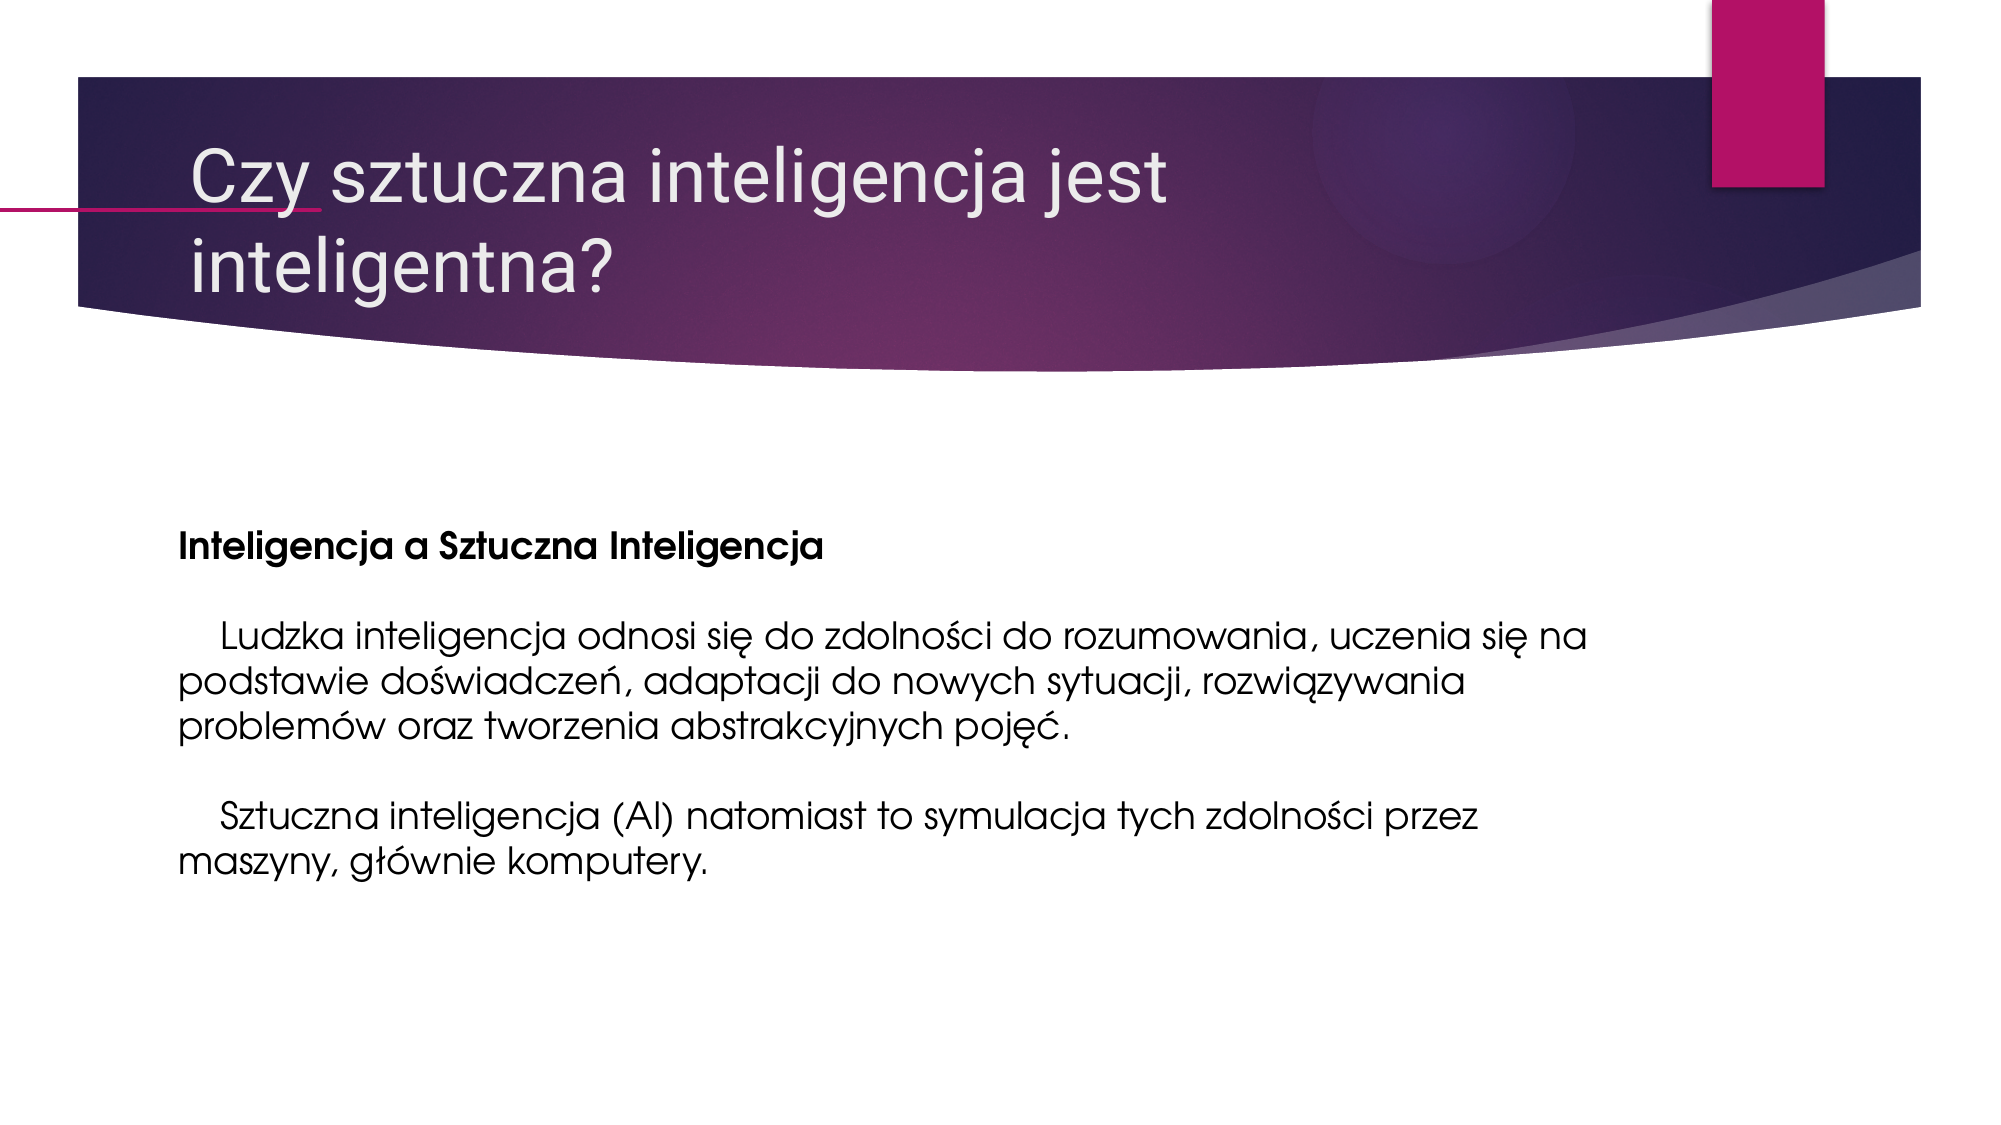

# Czy sztuczna inteligencja jest inteligentna?
Inteligencja a Sztuczna Inteligencja

    Ludzka inteligencja odnosi się do zdolności do rozumowania, uczenia się na podstawie doświadczeń, adaptacji do nowych sytuacji, rozwiązywania problemów oraz tworzenia abstrakcyjnych pojęć.

    Sztuczna inteligencja (AI) natomiast to symulacja tych zdolności przez maszyny, głównie komputery.